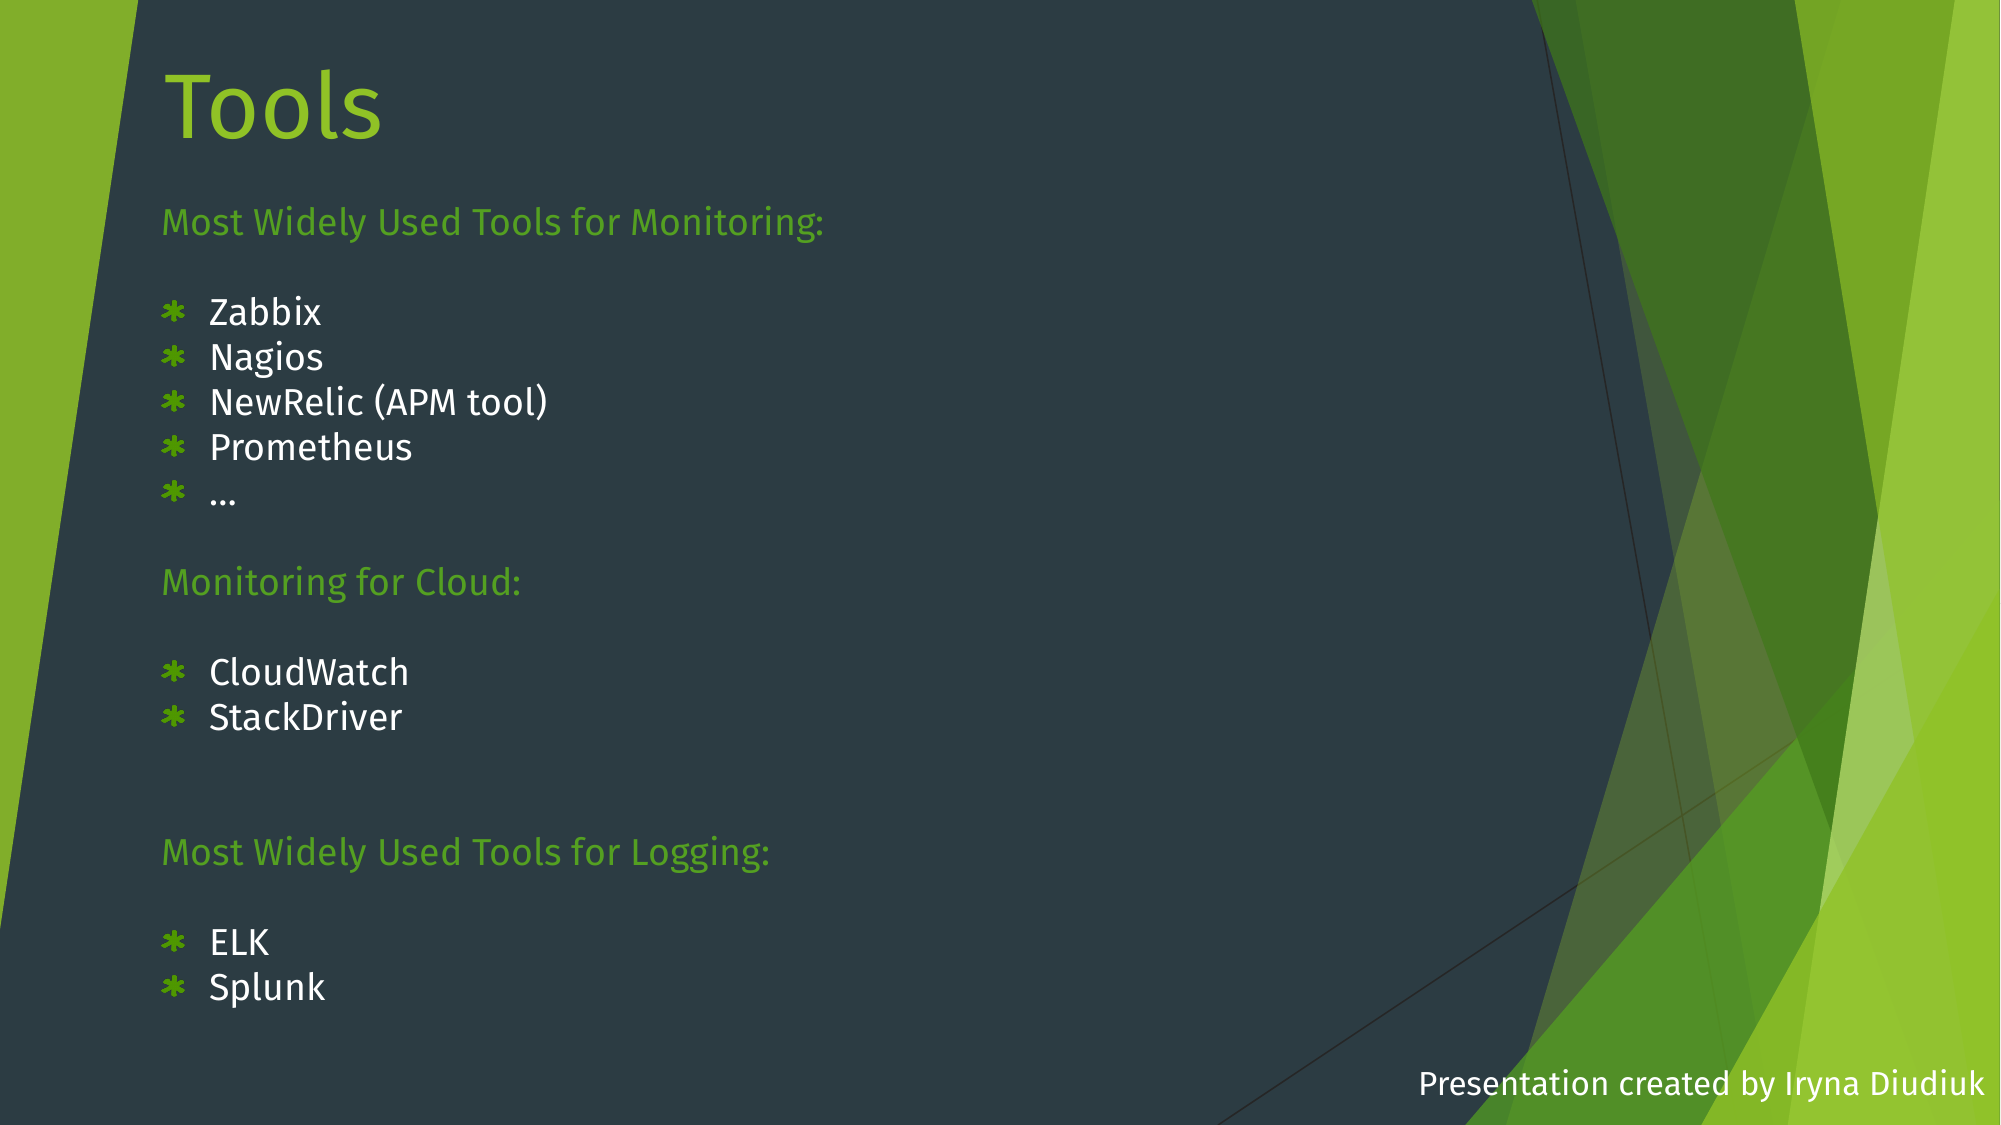

# Tools
Most Widely Used Tools for Monitoring:

 Zabbix
 Nagios
 NewRelic (APM tool)
 Prometheus
 …

Monitoring for Cloud:

 CloudWatch
 StackDriver

Most Widely Used Tools for Logging:

 ELK
 Splunk
Presentation created by Iryna Diudiuk